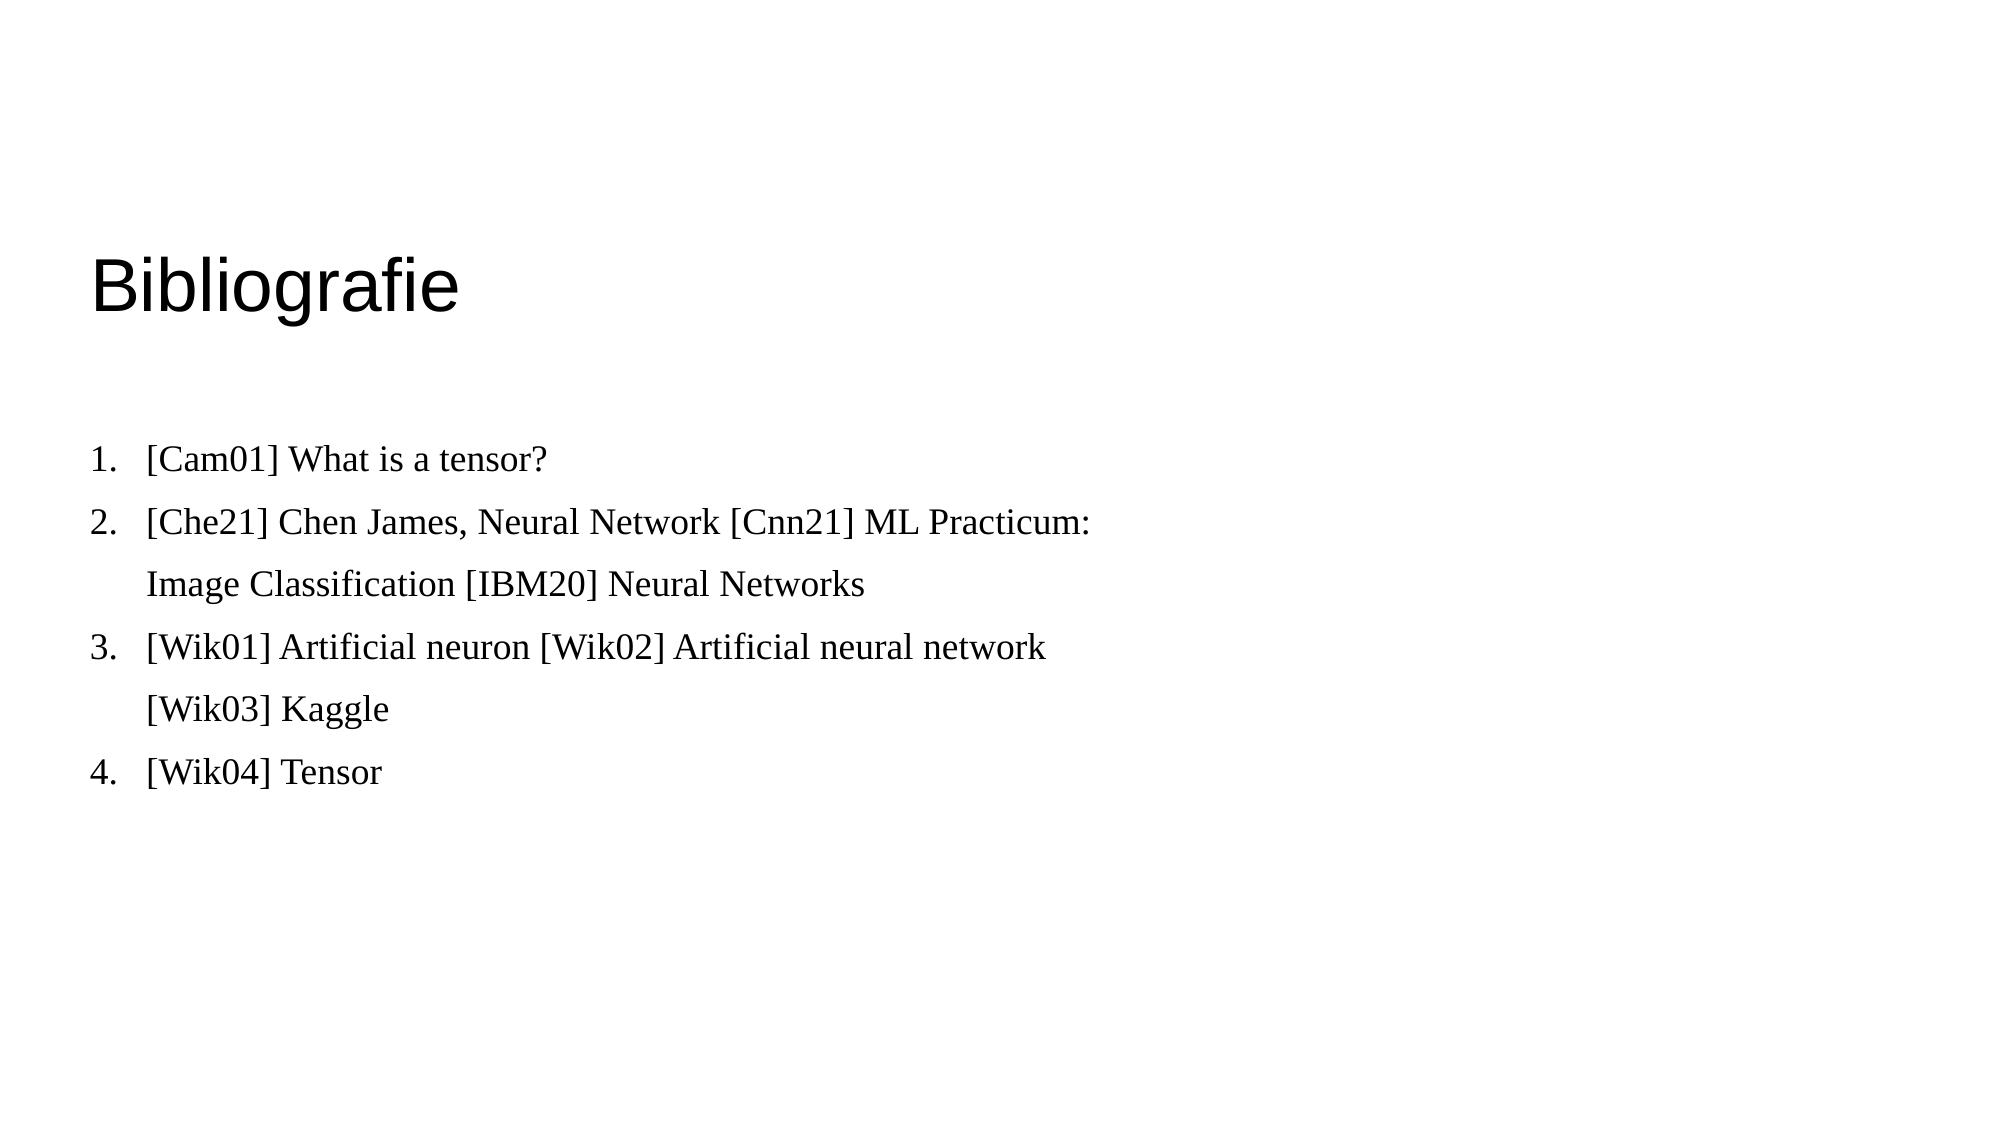

# Bibliografie
[Cam01] What is a tensor?
[Che21] Chen James, Neural Network [Cnn21] ML Practicum: Image Classification [IBM20] Neural Networks
[Wik01] Artificial neuron [Wik02] Artificial neural network [Wik03] Kaggle
[Wik04] Tensor